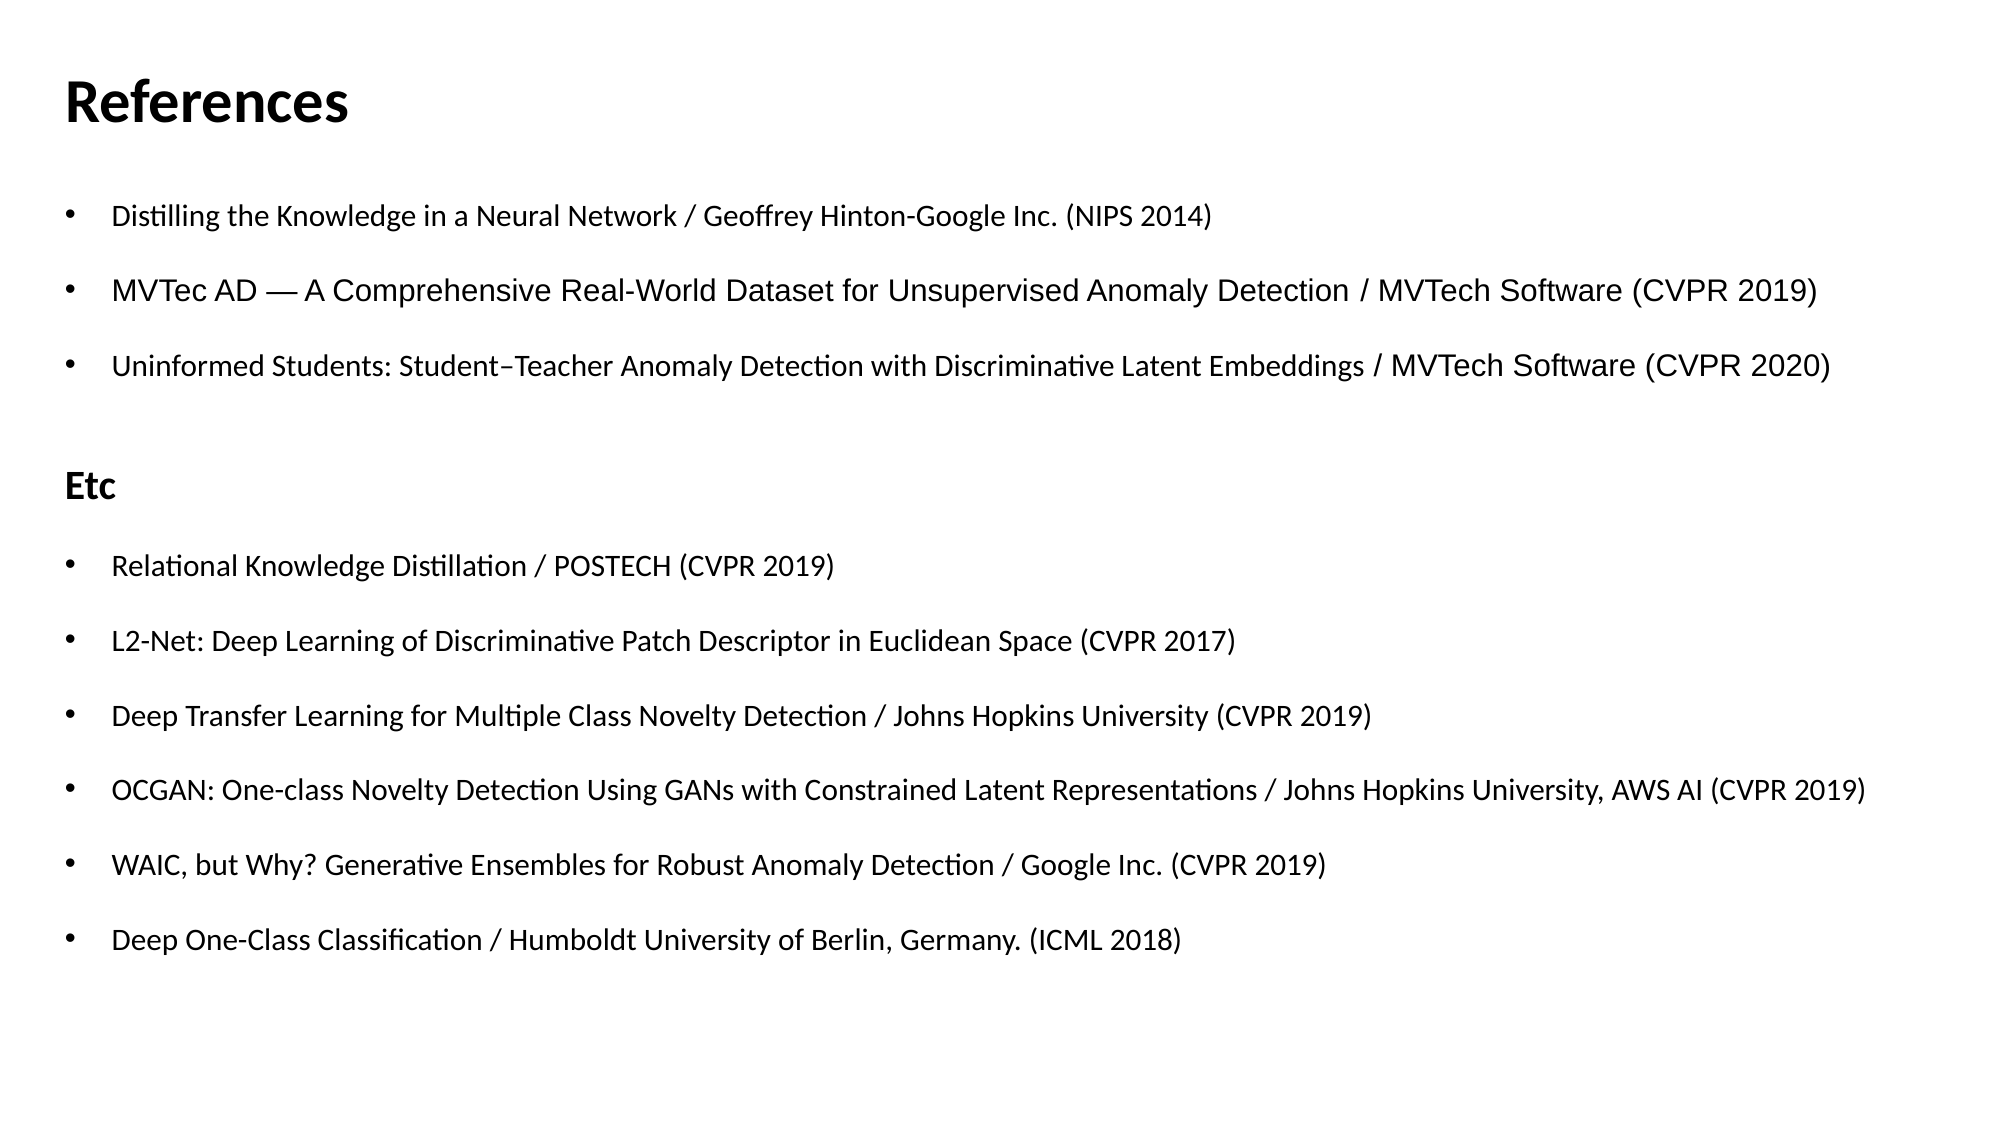

References
Distilling the Knowledge in a Neural Network / Geoffrey Hinton-Google Inc. (NIPS 2014)

MVTec AD — A Comprehensive Real-World Dataset for Unsupervised Anomaly Detection / MVTech Software (CVPR 2019)

Uninformed Students: Student–Teacher Anomaly Detection with Discriminative Latent Embeddings / MVTech Software (CVPR 2020)

Etc

Relational Knowledge Distillation / POSTECH (CVPR 2019)

L2-Net: Deep Learning of Discriminative Patch Descriptor in Euclidean Space (CVPR 2017)

Deep Transfer Learning for Multiple Class Novelty Detection / Johns Hopkins University (CVPR 2019)

OCGAN: One-class Novelty Detection Using GANs with Constrained Latent Representations / Johns Hopkins University, AWS AI (CVPR 2019)

WAIC, but Why? Generative Ensembles for Robust Anomaly Detection / Google Inc. (CVPR 2019)

Deep One-Class Classification / Humboldt University of Berlin, Germany. (ICML 2018)